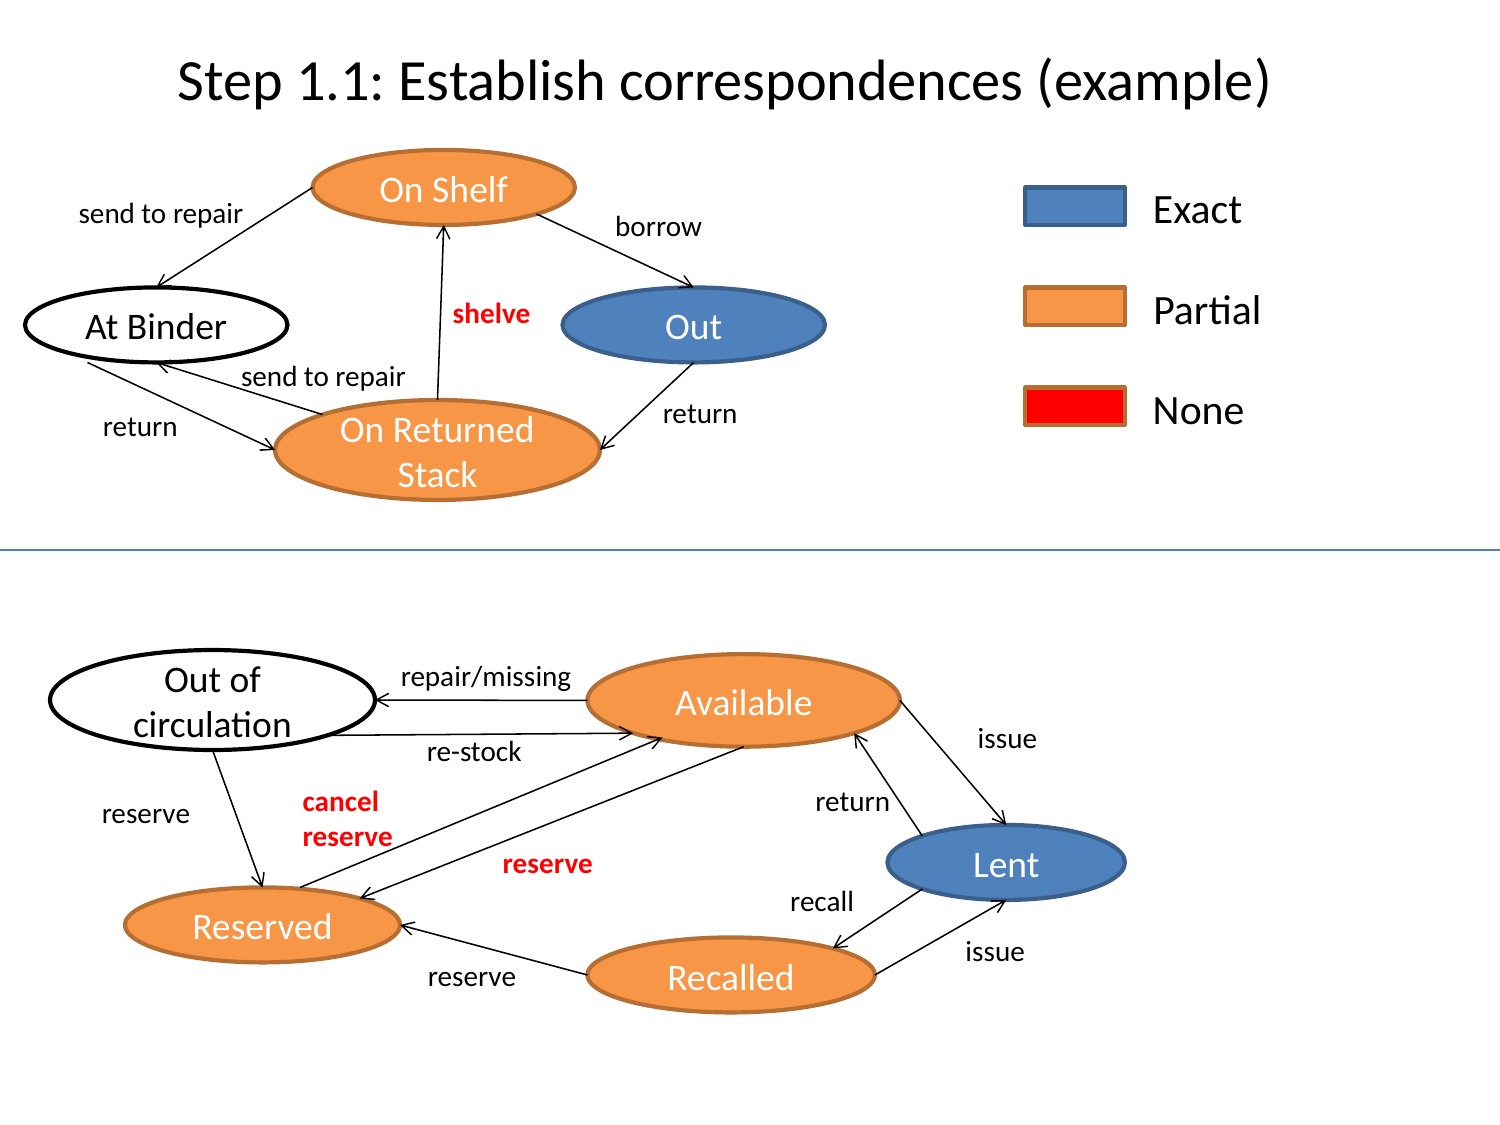

# Step 1.1: Establish correspondences (example)
On Shelf
Exact
send to repair

borrow
Partial
At Binder
shelve
Out

send to repair
None
return

return
On Returned Stack
Out of circulation
repair/missing
Available
issue
re-stock
cancel
reserve
return
reserve
Lent
reserve
recall
Reserved
issue
Recalled
reserve